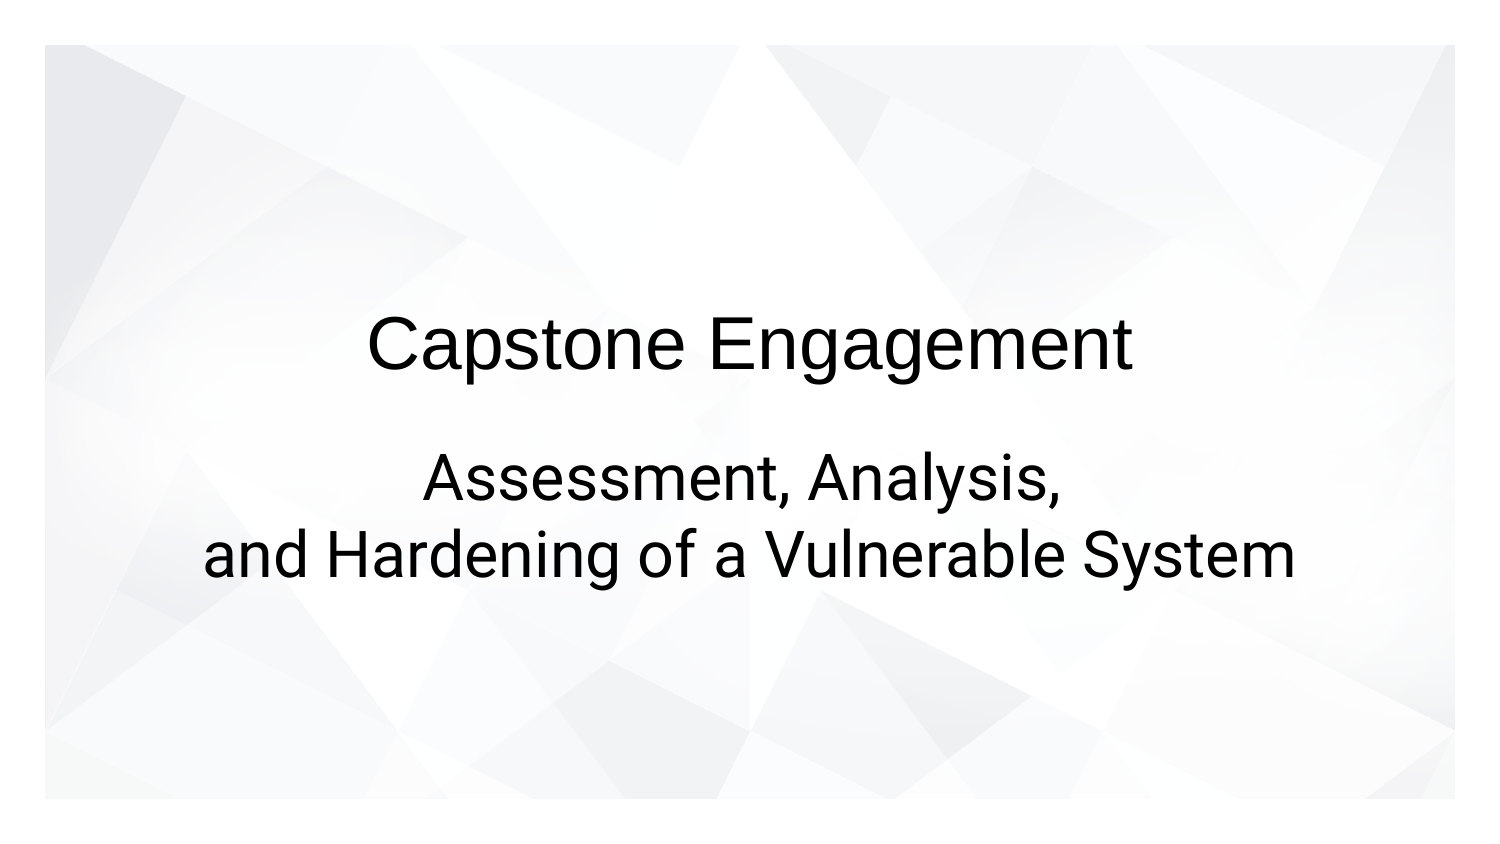

# Capstone Engagement

Assessment, Analysis,
and Hardening of a Vulnerable System